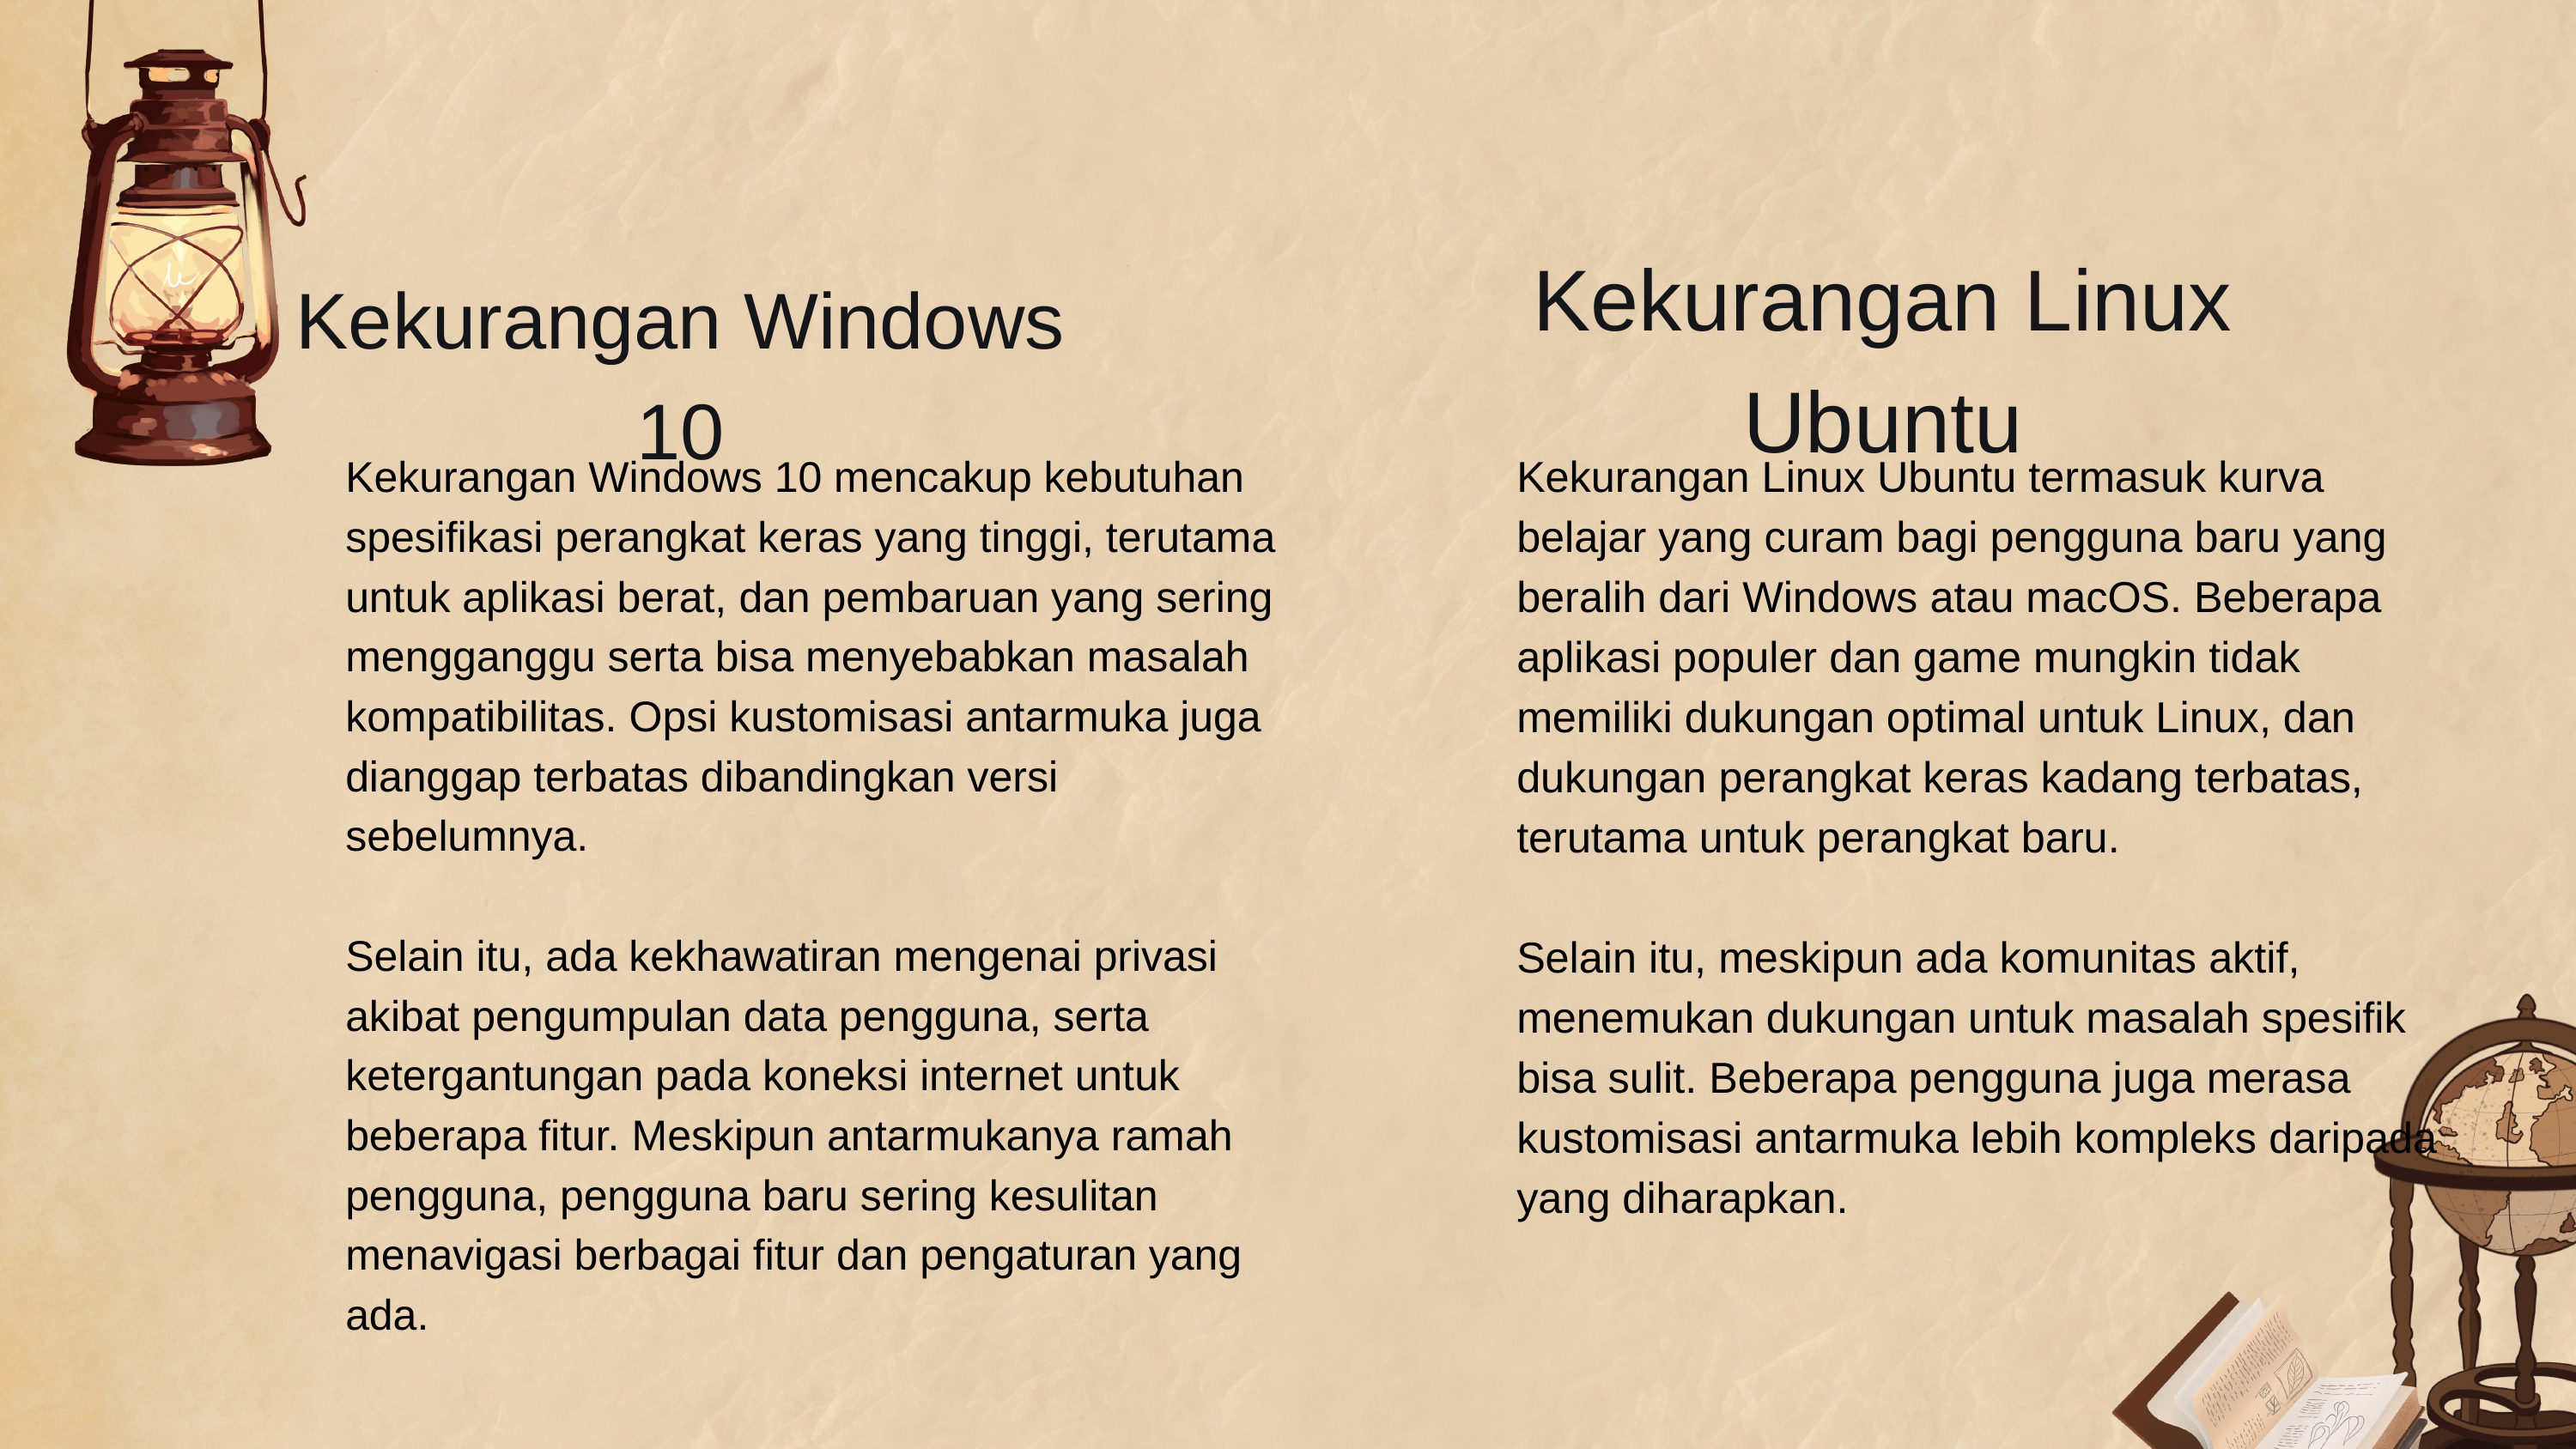

Kekurangan Linux Ubuntu
Kekurangan Windows 10
Kekurangan Windows 10 mencakup kebutuhan spesifikasi perangkat keras yang tinggi, terutama untuk aplikasi berat, dan pembaruan yang sering mengganggu serta bisa menyebabkan masalah kompatibilitas. Opsi kustomisasi antarmuka juga dianggap terbatas dibandingkan versi sebelumnya.

Selain itu, ada kekhawatiran mengenai privasi akibat pengumpulan data pengguna, serta ketergantungan pada koneksi internet untuk beberapa fitur. Meskipun antarmukanya ramah pengguna, pengguna baru sering kesulitan menavigasi berbagai fitur dan pengaturan yang ada.
Kekurangan Linux Ubuntu termasuk kurva belajar yang curam bagi pengguna baru yang beralih dari Windows atau macOS. Beberapa aplikasi populer dan game mungkin tidak memiliki dukungan optimal untuk Linux, dan dukungan perangkat keras kadang terbatas, terutama untuk perangkat baru.

Selain itu, meskipun ada komunitas aktif, menemukan dukungan untuk masalah spesifik bisa sulit. Beberapa pengguna juga merasa kustomisasi antarmuka lebih kompleks daripada yang diharapkan.